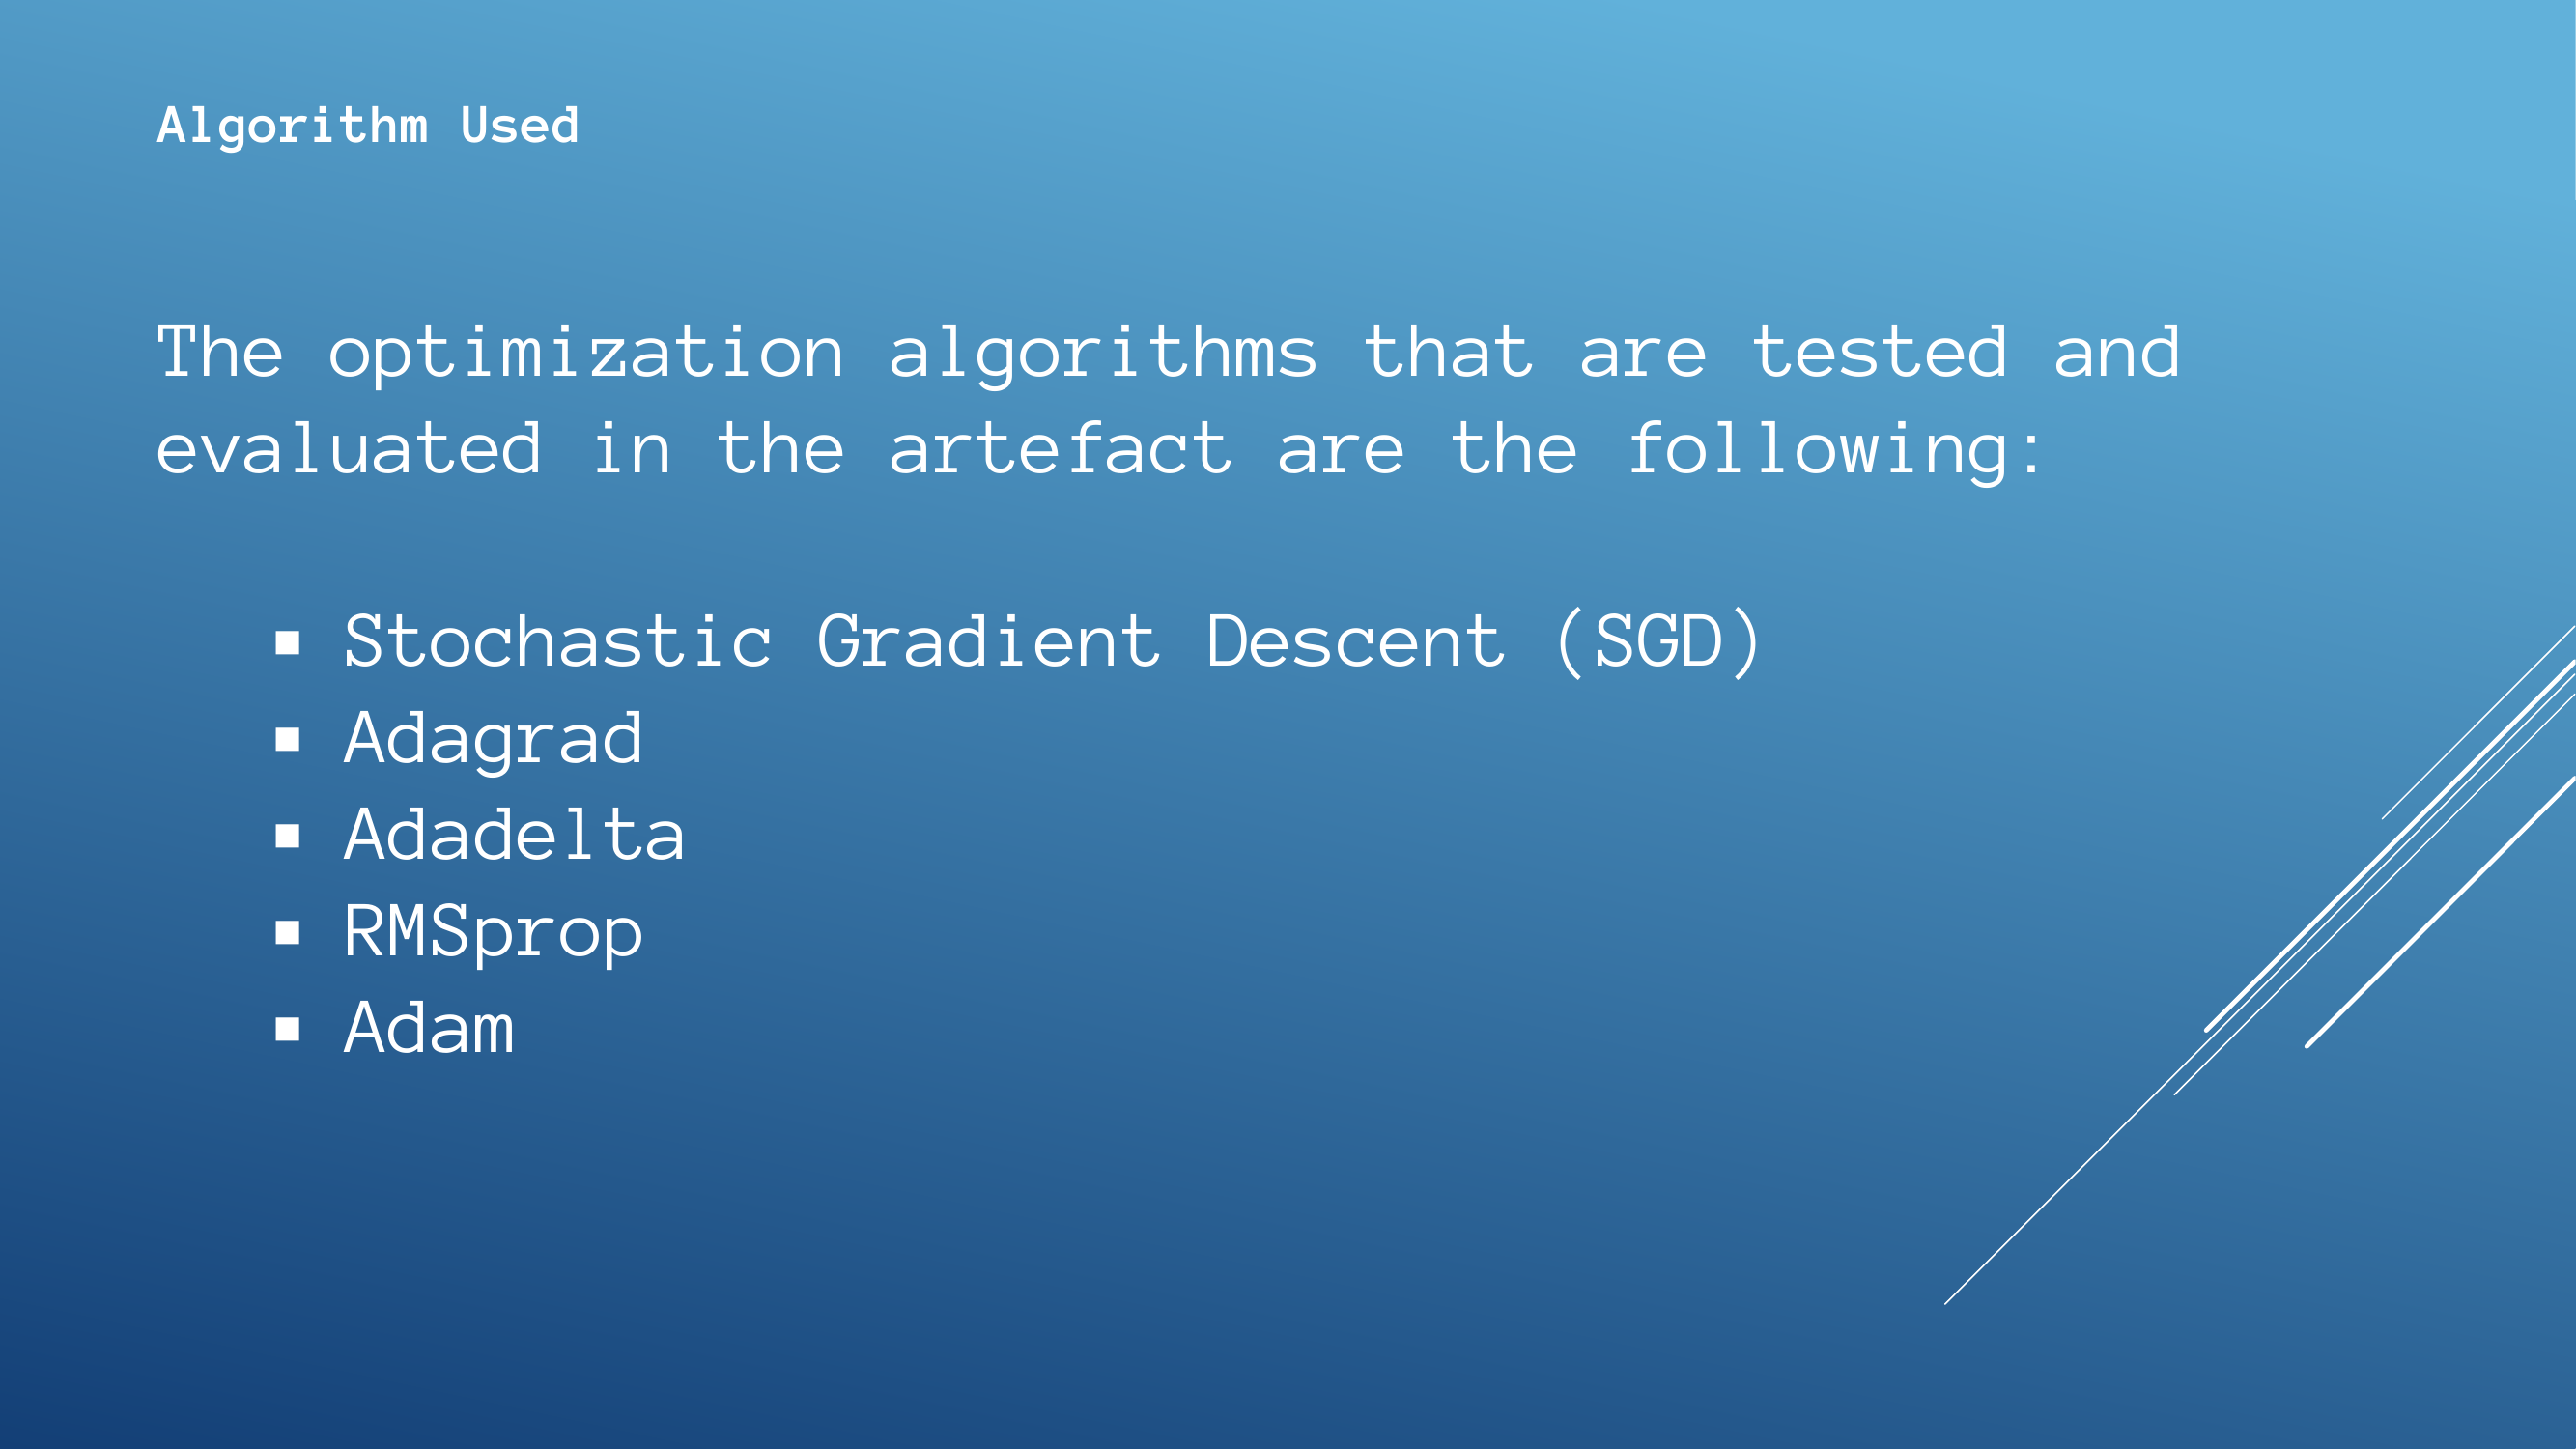

Algorithm Used
# The optimization algorithms that are tested and evaluated in the artefact are the following: ▪ Stochastic Gradient Descent (SGD) ▪ Adagrad ▪ Adadelta ▪ RMSprop ▪ Adam